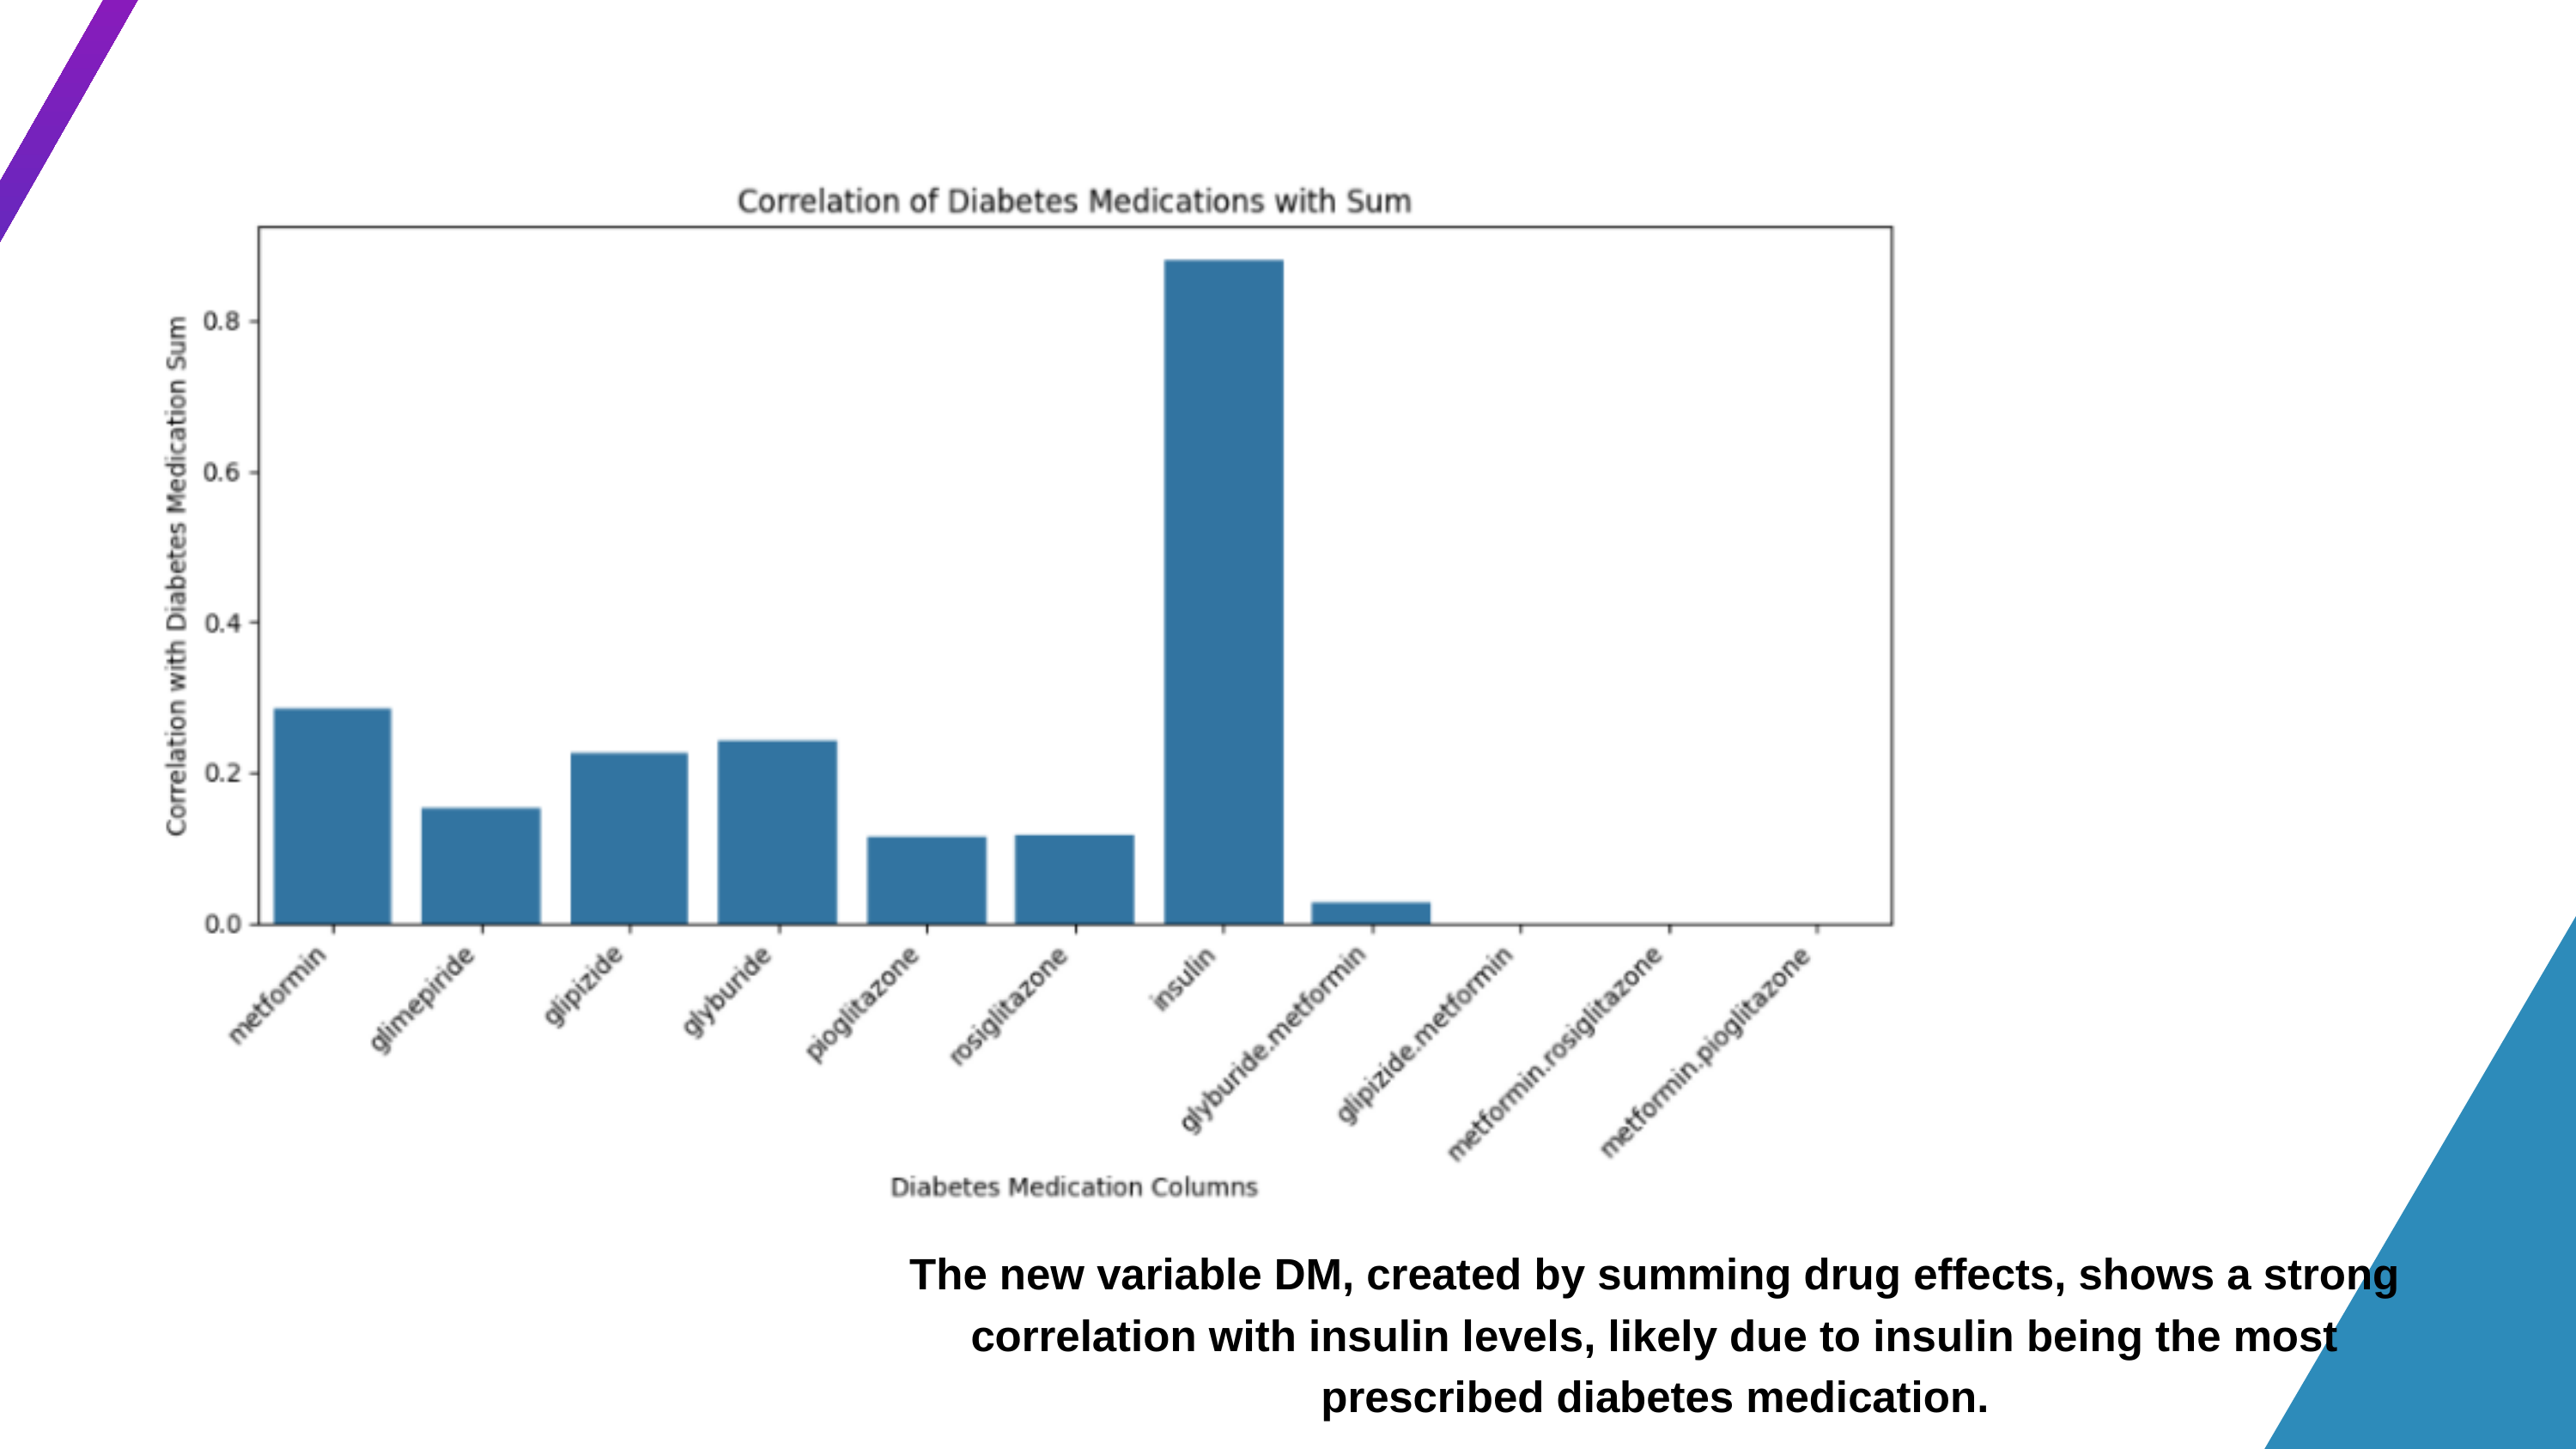

The new variable DM, created by summing drug effects, shows a strong correlation with insulin levels, likely due to insulin being the most prescribed diabetes medication.